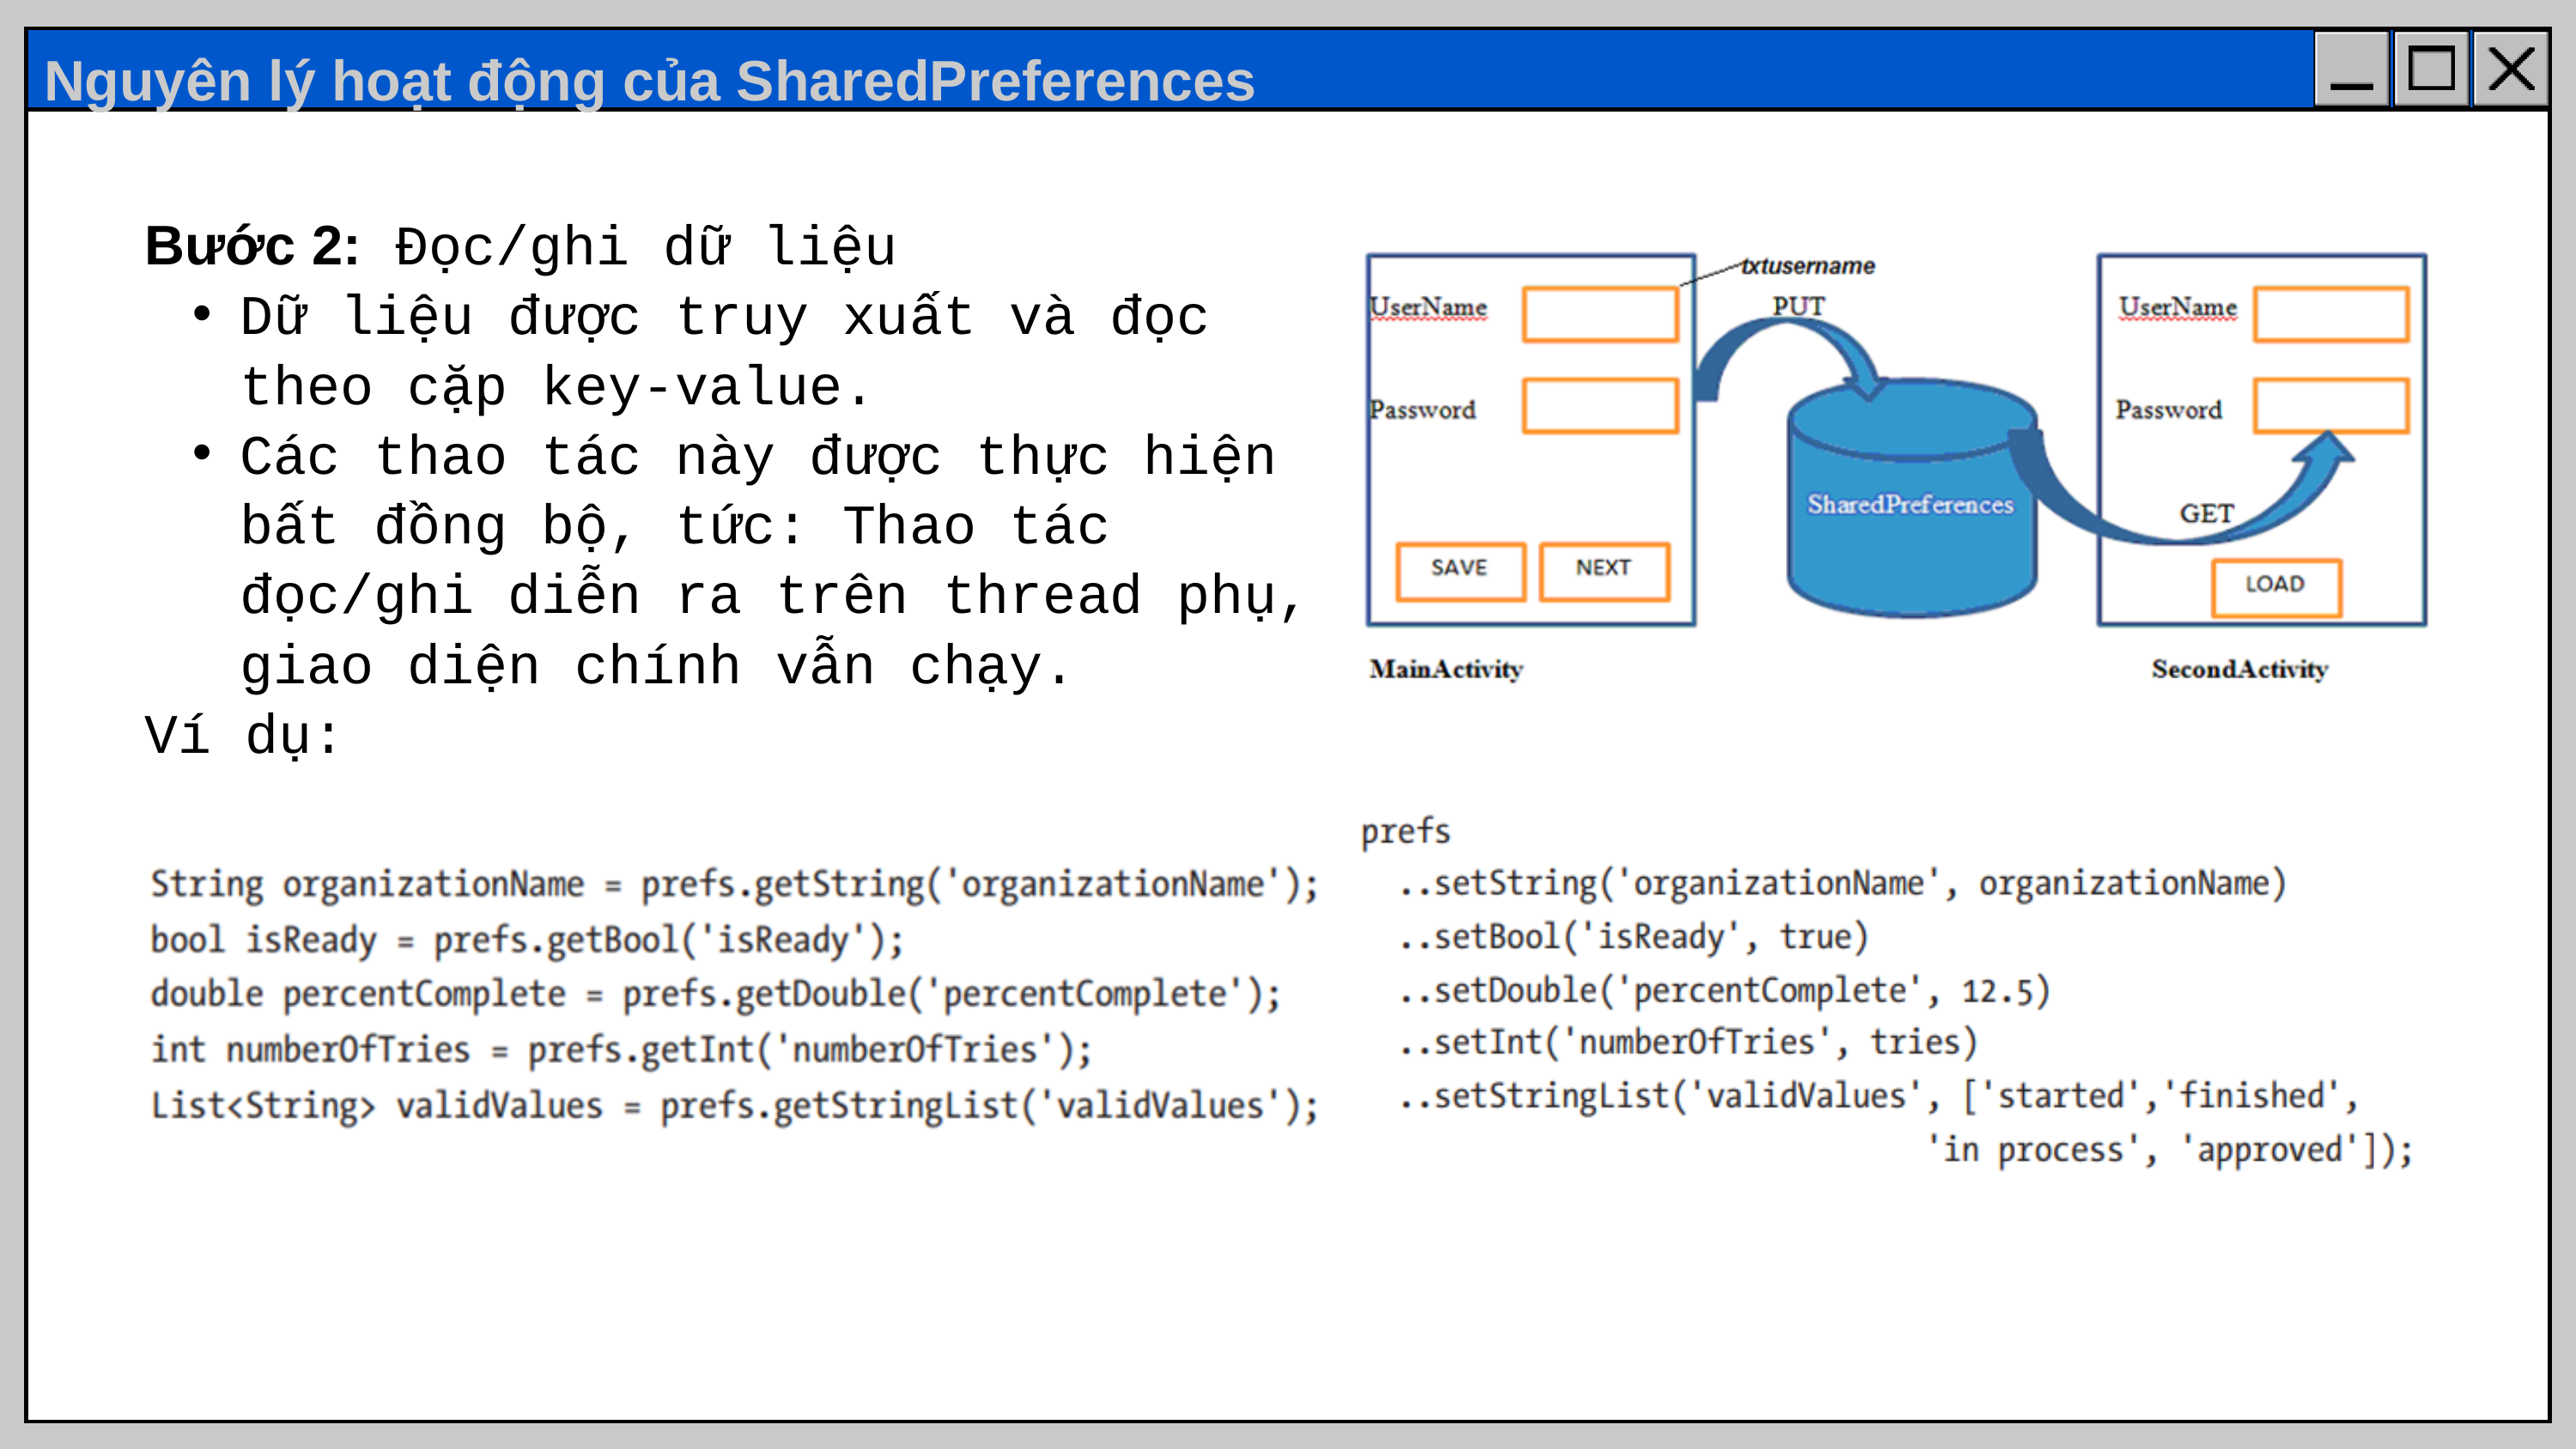

Nguyên lý hoạt động của SharedPreferences

Bước 2: Đọc/ghi dữ liệu
Dữ liệu được truy xuất và đọc theo cặp key-value.
Các thao tác này được thực hiện bất đồng bộ, tức: Thao tác đọc/ghi diễn ra trên thread phụ, giao diện chính vẫn chạy.
Ví dụ: